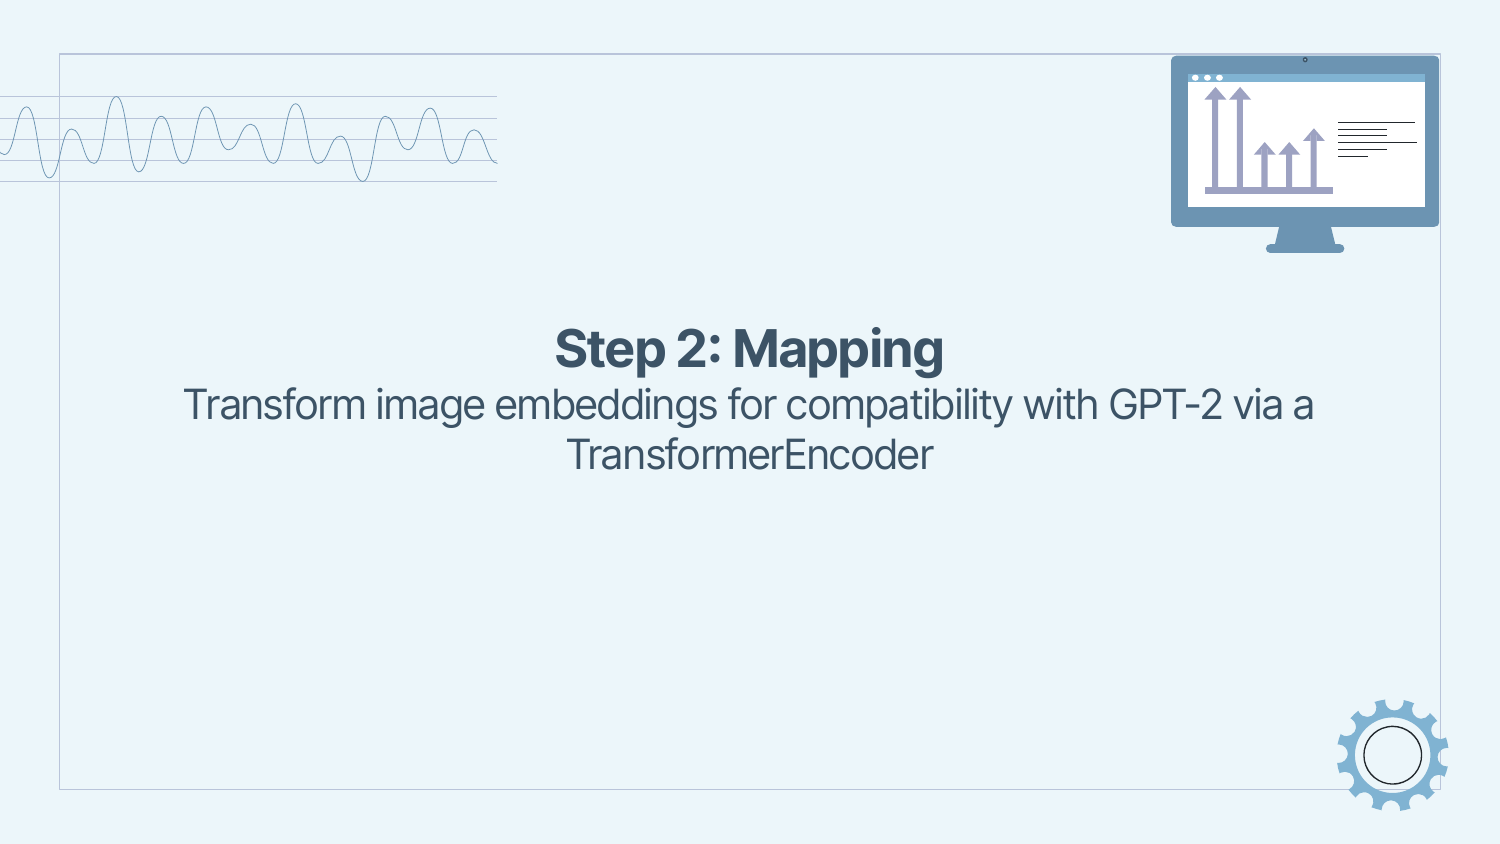

# Step 2: Mapping
Transform image embeddings for compatibility with GPT-2 via a TransformerEncoder